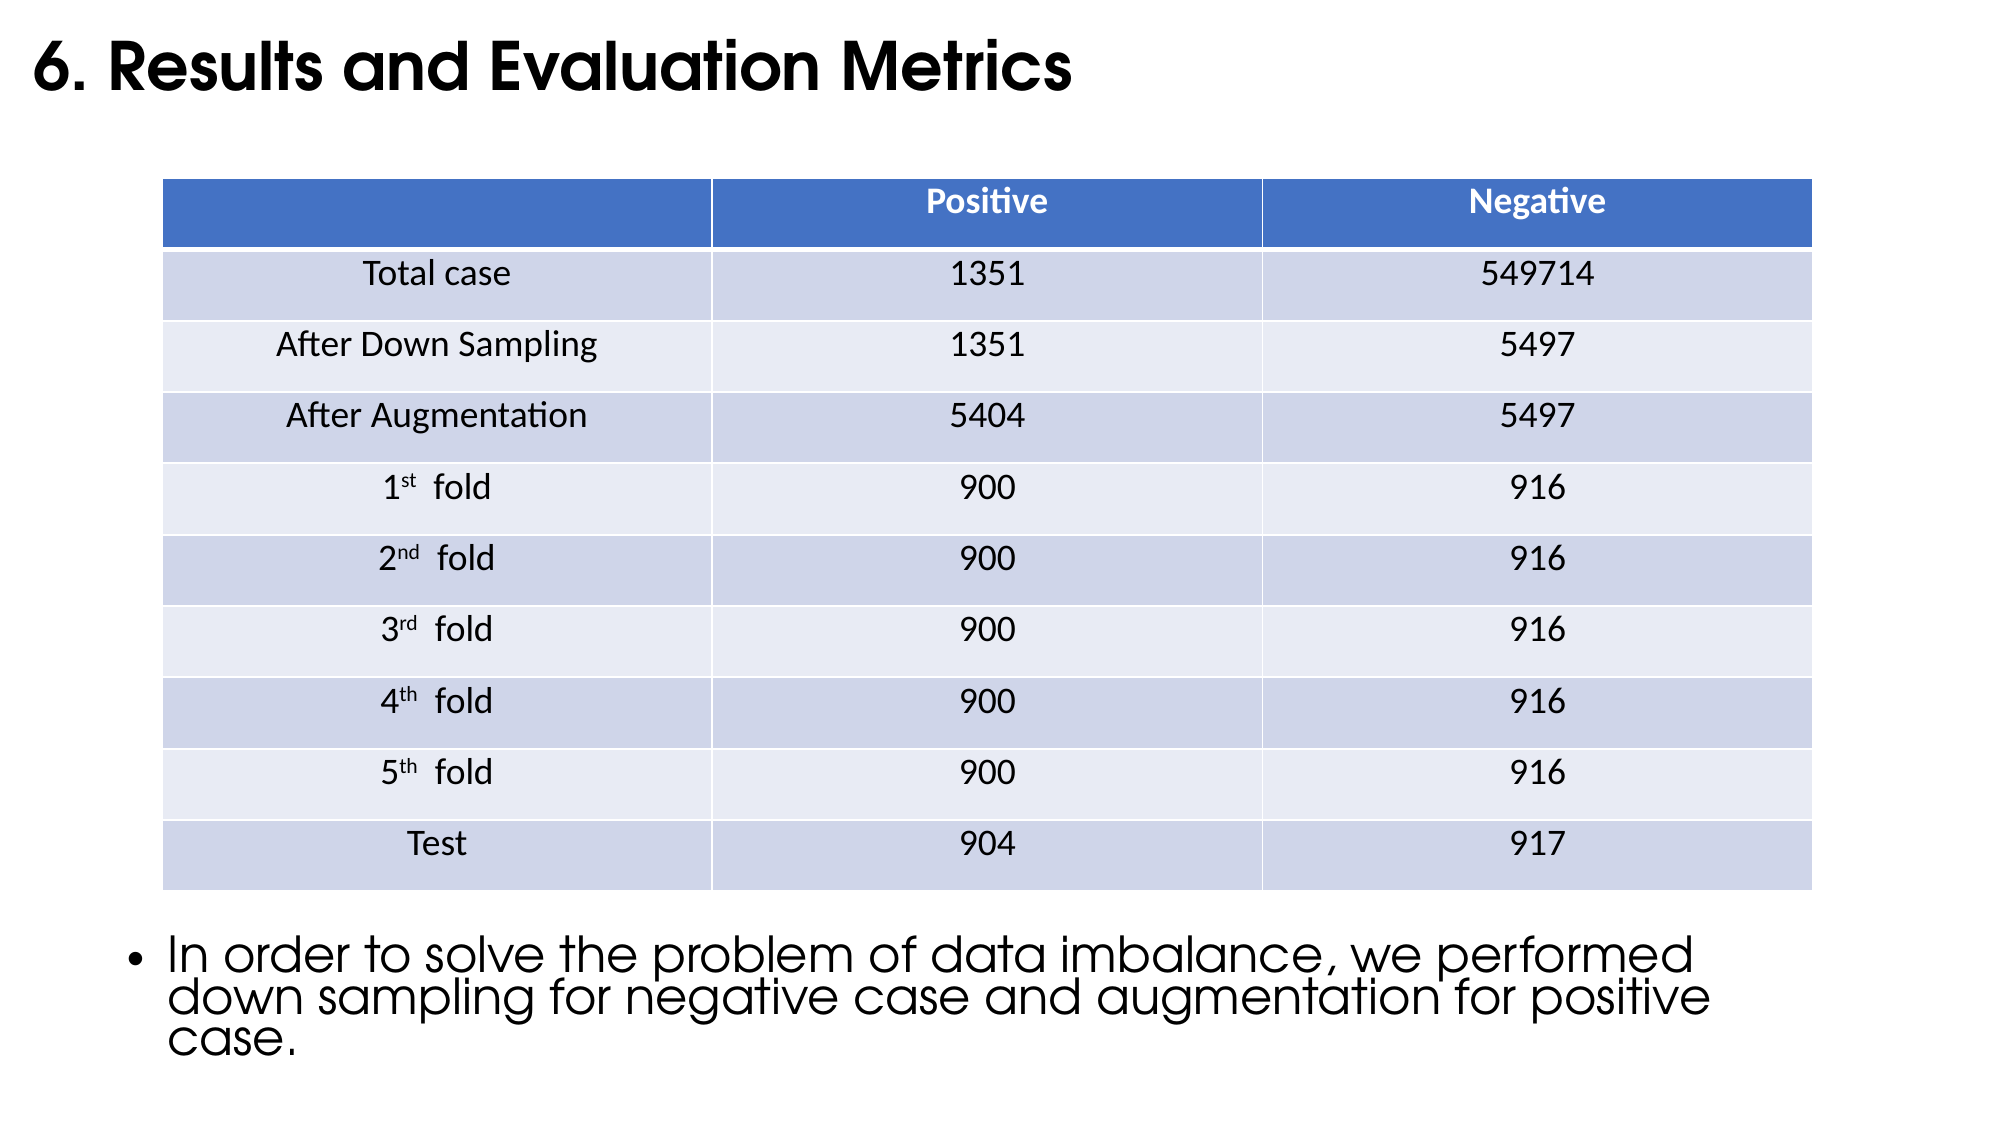

6. Results and Evaluation Metrics
|  | Positive | Negative |
| --- | --- | --- |
| Total case | 1351 | 549714 |
| After Down Sampling | 1351 | 5497 |
| After Augmentation | 5404 | 5497 |
| 1st fold | 900 | 916 |
| 2nd fold | 900 | 916 |
| 3rd fold | 900 | 916 |
| 4th fold | 900 | 916 |
| 5th fold | 900 | 916 |
| Test | 904 | 917 |
In order to solve the problem of data imbalance, we performed down sampling for negative case and augmentation for positive case.